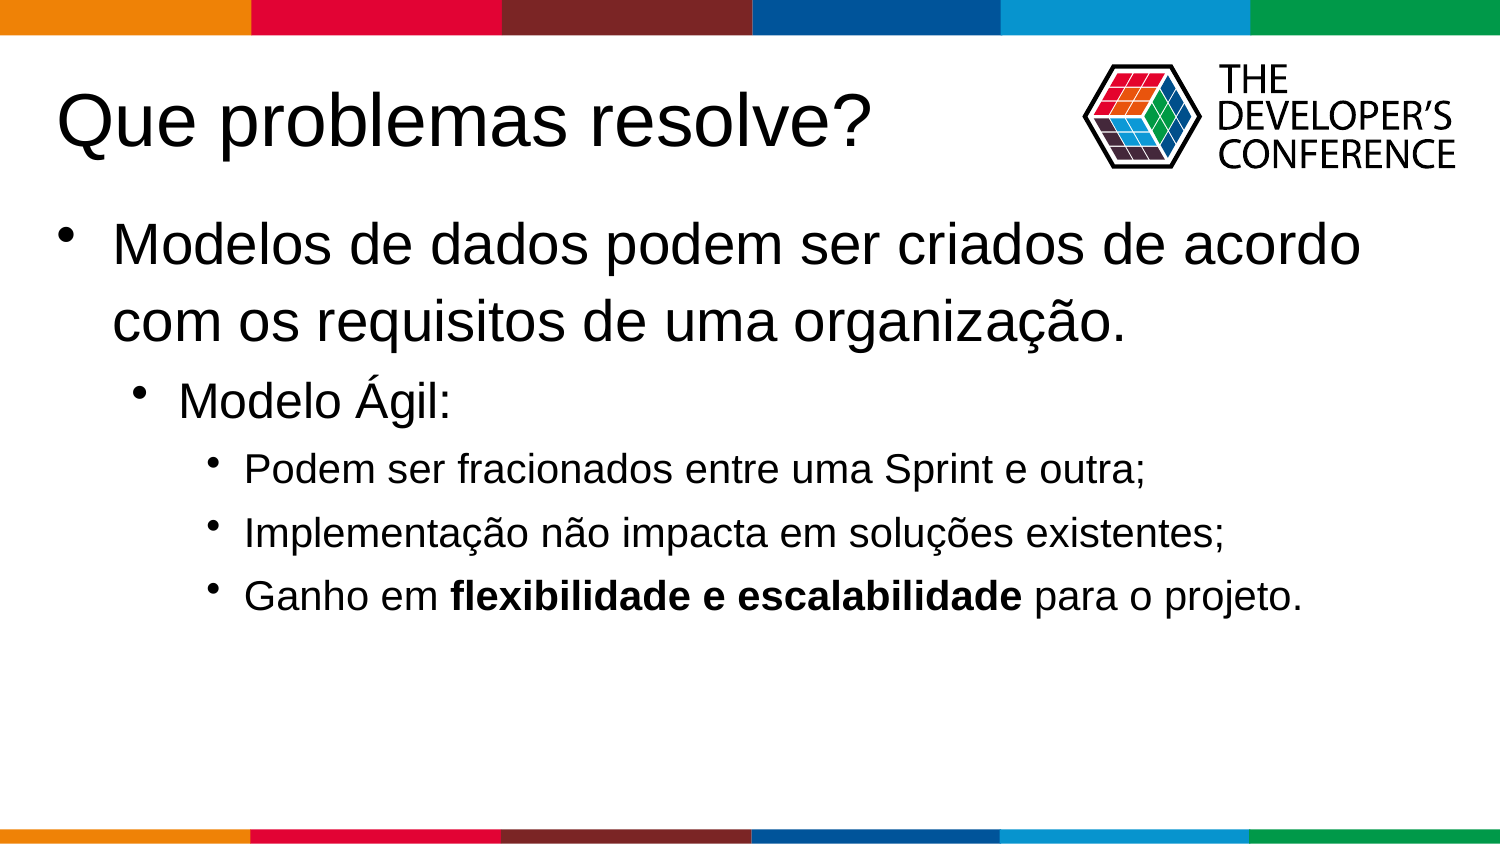

# Que problemas resolve?
Modelos de dados podem ser criados de acordo com os requisitos de uma organização.
Modelo Ágil:
Podem ser fracionados entre uma Sprint e outra;
Implementação não impacta em soluções existentes;
Ganho em flexibilidade e escalabilidade para o projeto.